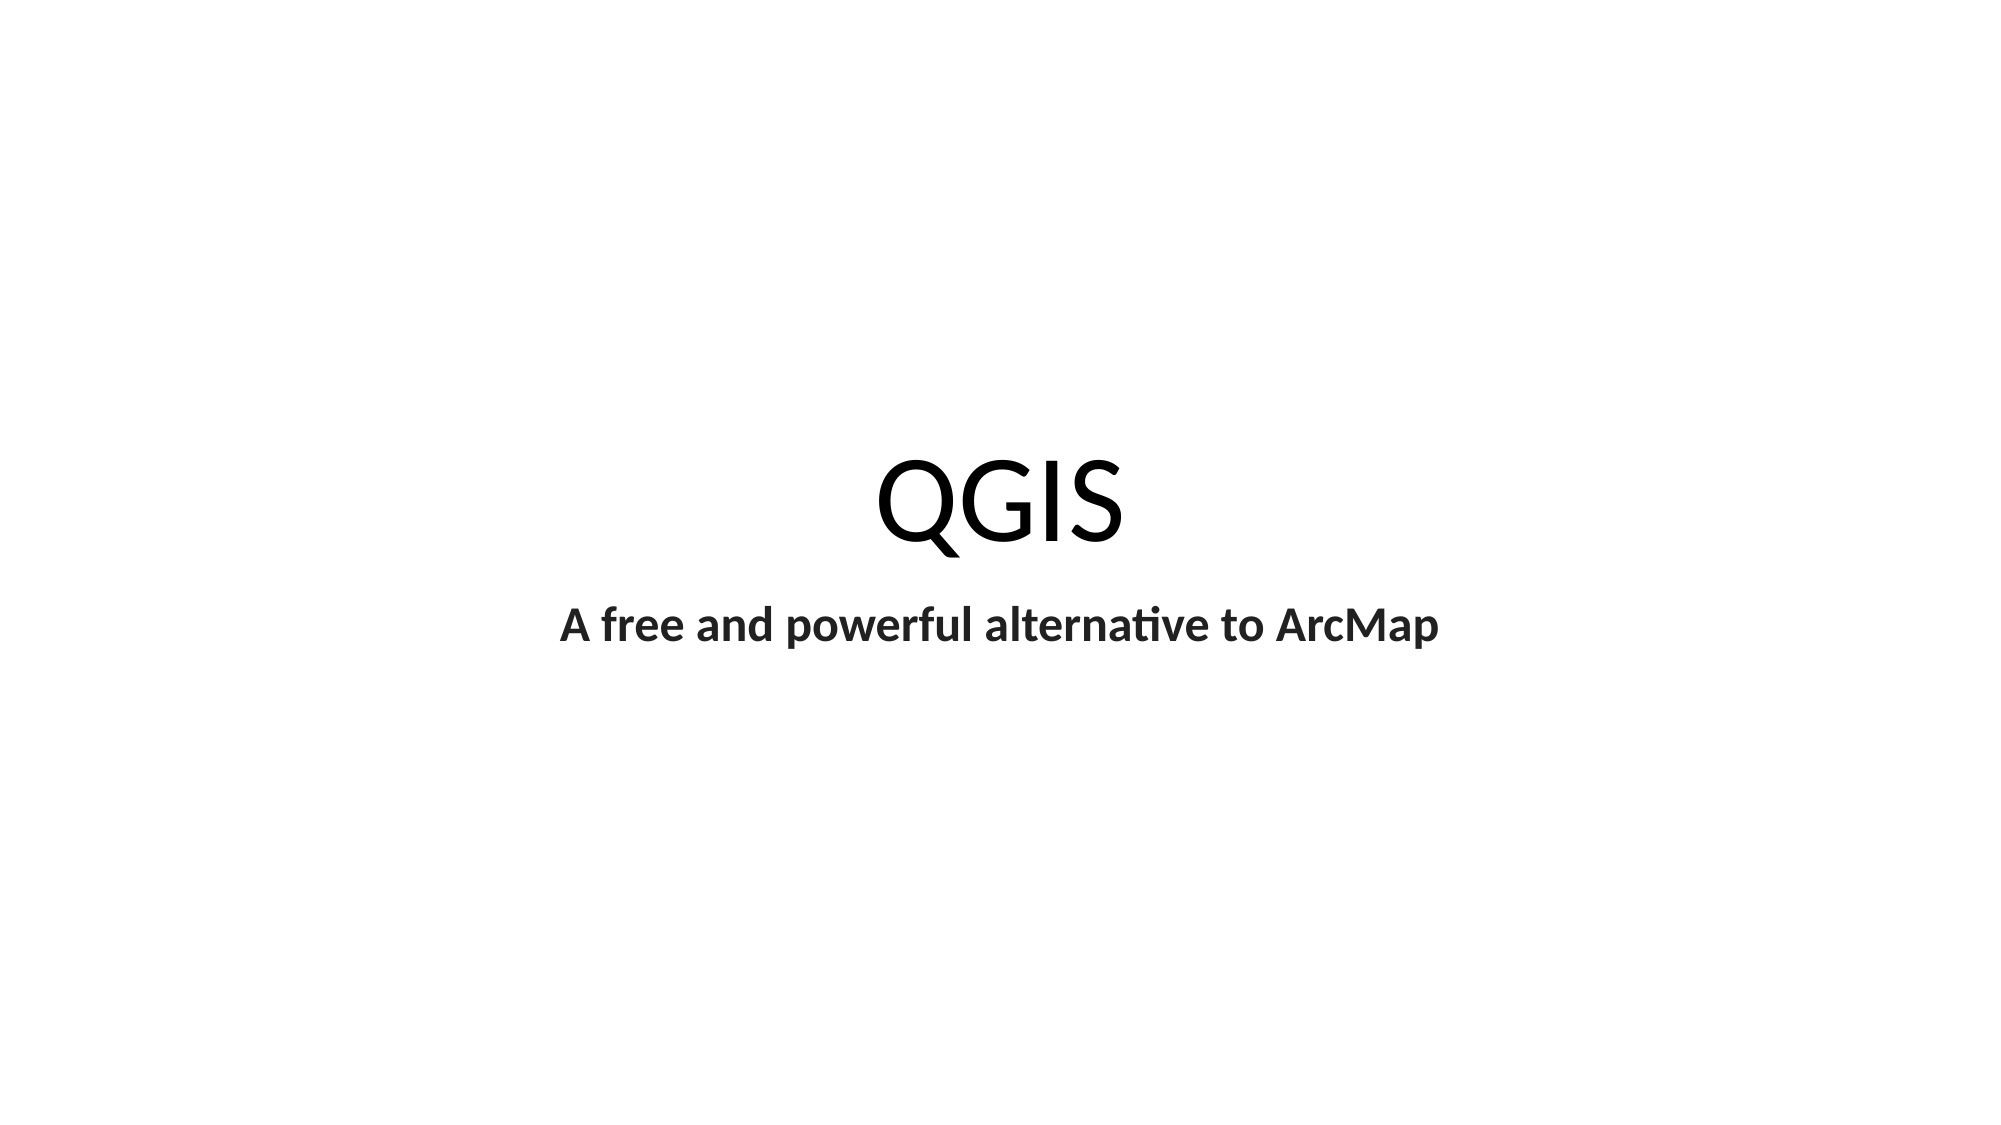

# QGIS
A free and powerful alternative to ArcMap